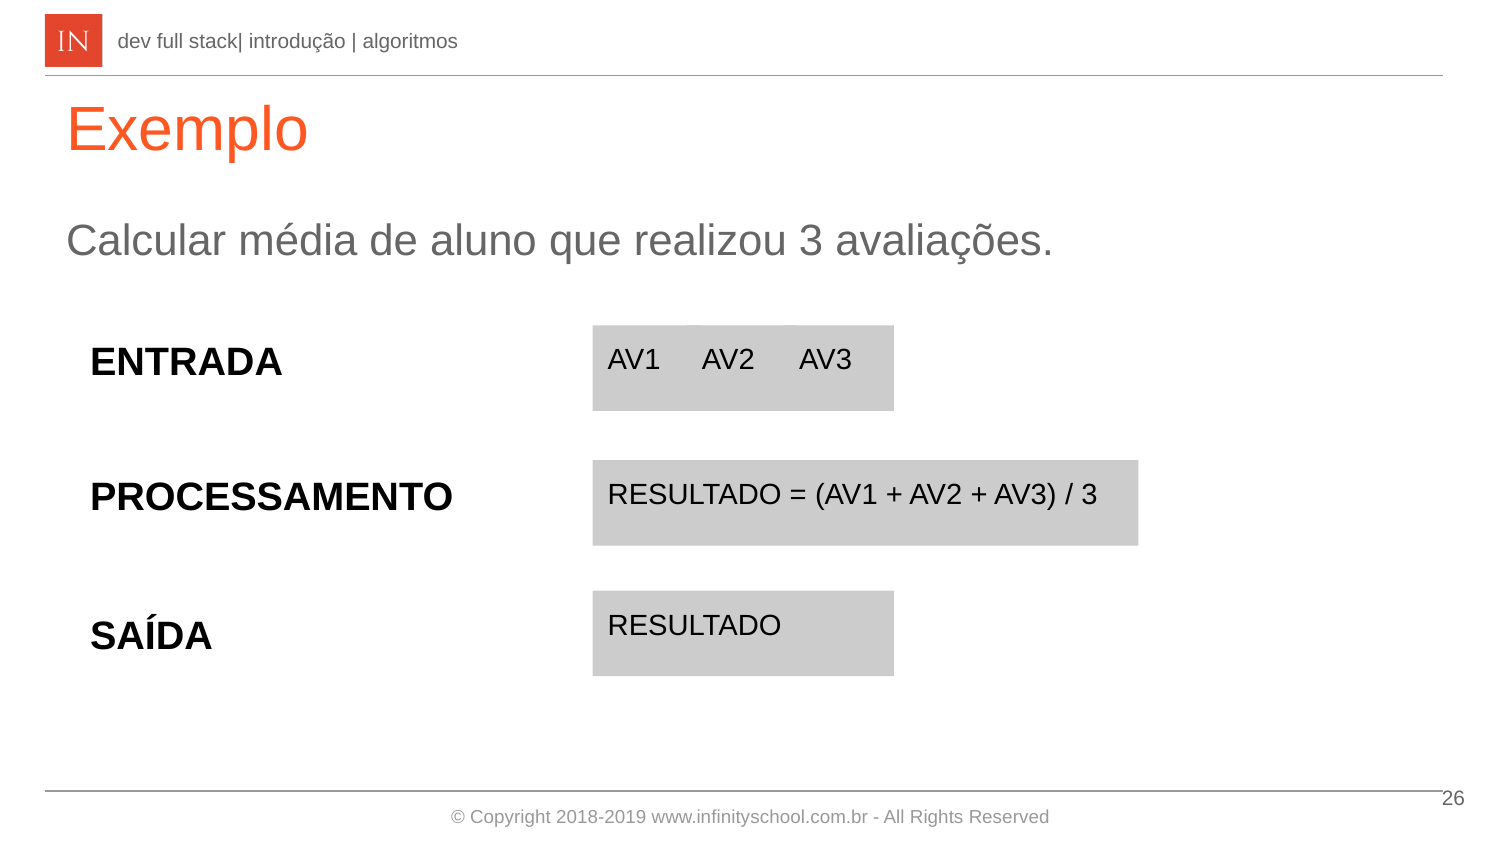

Exemplo
Calcular média de aluno que realizou 3 avaliações.
ENTRADA
AV1
AV2
AV3
PROCESSAMENTO
RESULTADO = (AV1 + AV2 + AV3) / 3
RESULTADO
SAÍDA
26